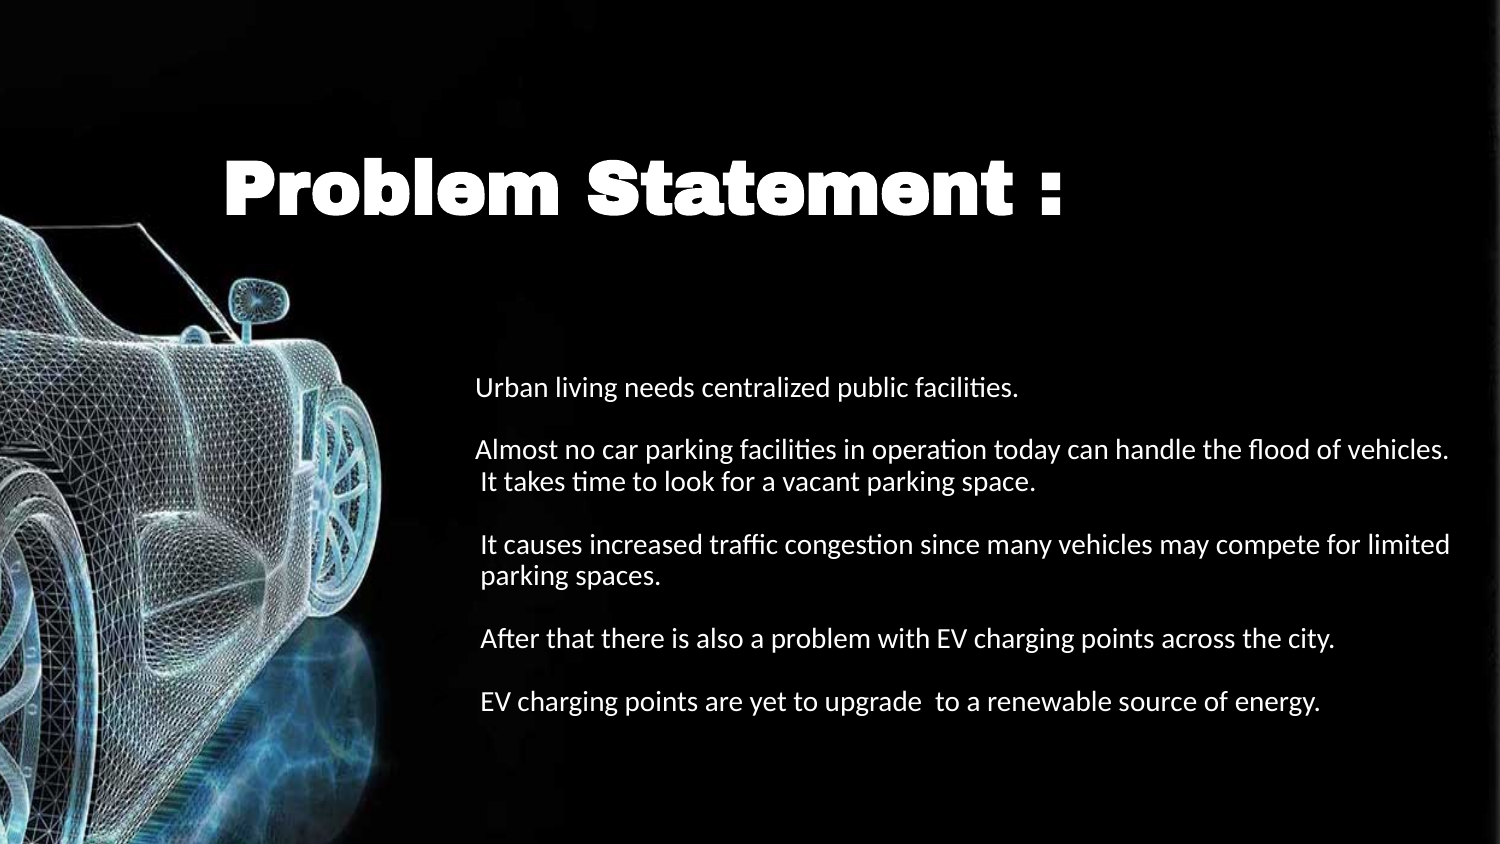

# Problem Statement :
Urban living needs centralized public facilities.

Almost no car parking facilities in operation today can handle the flood of vehicles.
It takes time to look for a vacant parking space.

It causes increased traffic congestion since many vehicles may compete for limited parking spaces.

After that there is also a problem with EV charging points across the city.

EV charging points are yet to upgrade  to a renewable source of energy.